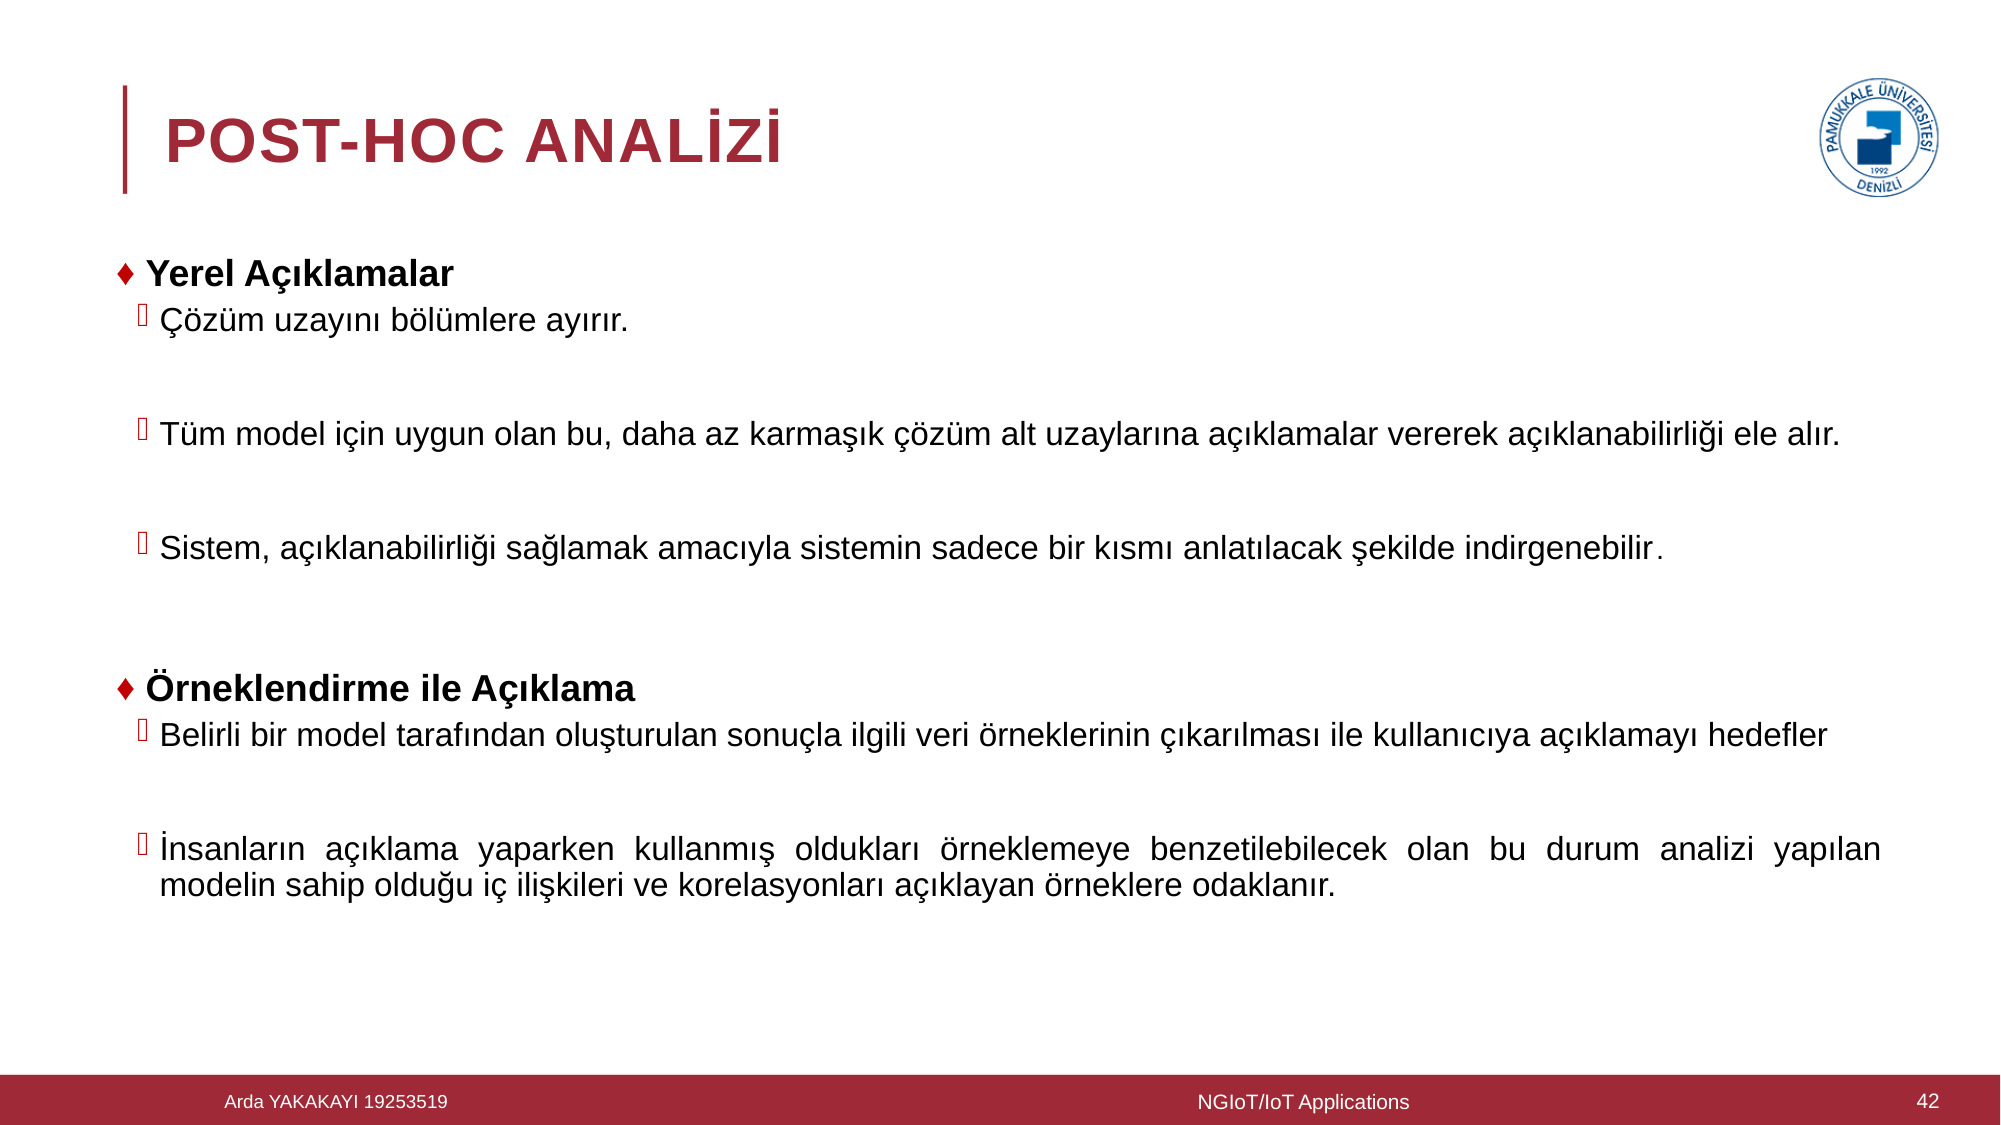

# POST-HOC ANALİZİ
 Yerel Açıklamalar
Çözüm uzayını bölümlere ayırır.

Tüm model için uygun olan bu, daha az karmaşık çözüm alt uzaylarına açıklamalar vererek açıklanabilirliği ele alır.

Sistem, açıklanabilirliği sağlamak amacıyla sistemin sadece bir kısmı anlatılacak şekilde indirgenebilir.

 Örneklendirme ile Açıklama
Belirli bir model tarafından oluşturulan sonuçla ilgili veri örneklerinin çıkarılması ile kullanıcıya açıklamayı hedefler

İnsanların açıklama yaparken kullanmış oldukları örneklemeye benzetilebilecek olan bu durum analizi yapılan modelin sahip olduğu iç ilişkileri ve korelasyonları açıklayan örneklere odaklanır.

NGIoT/IoT Applications
42